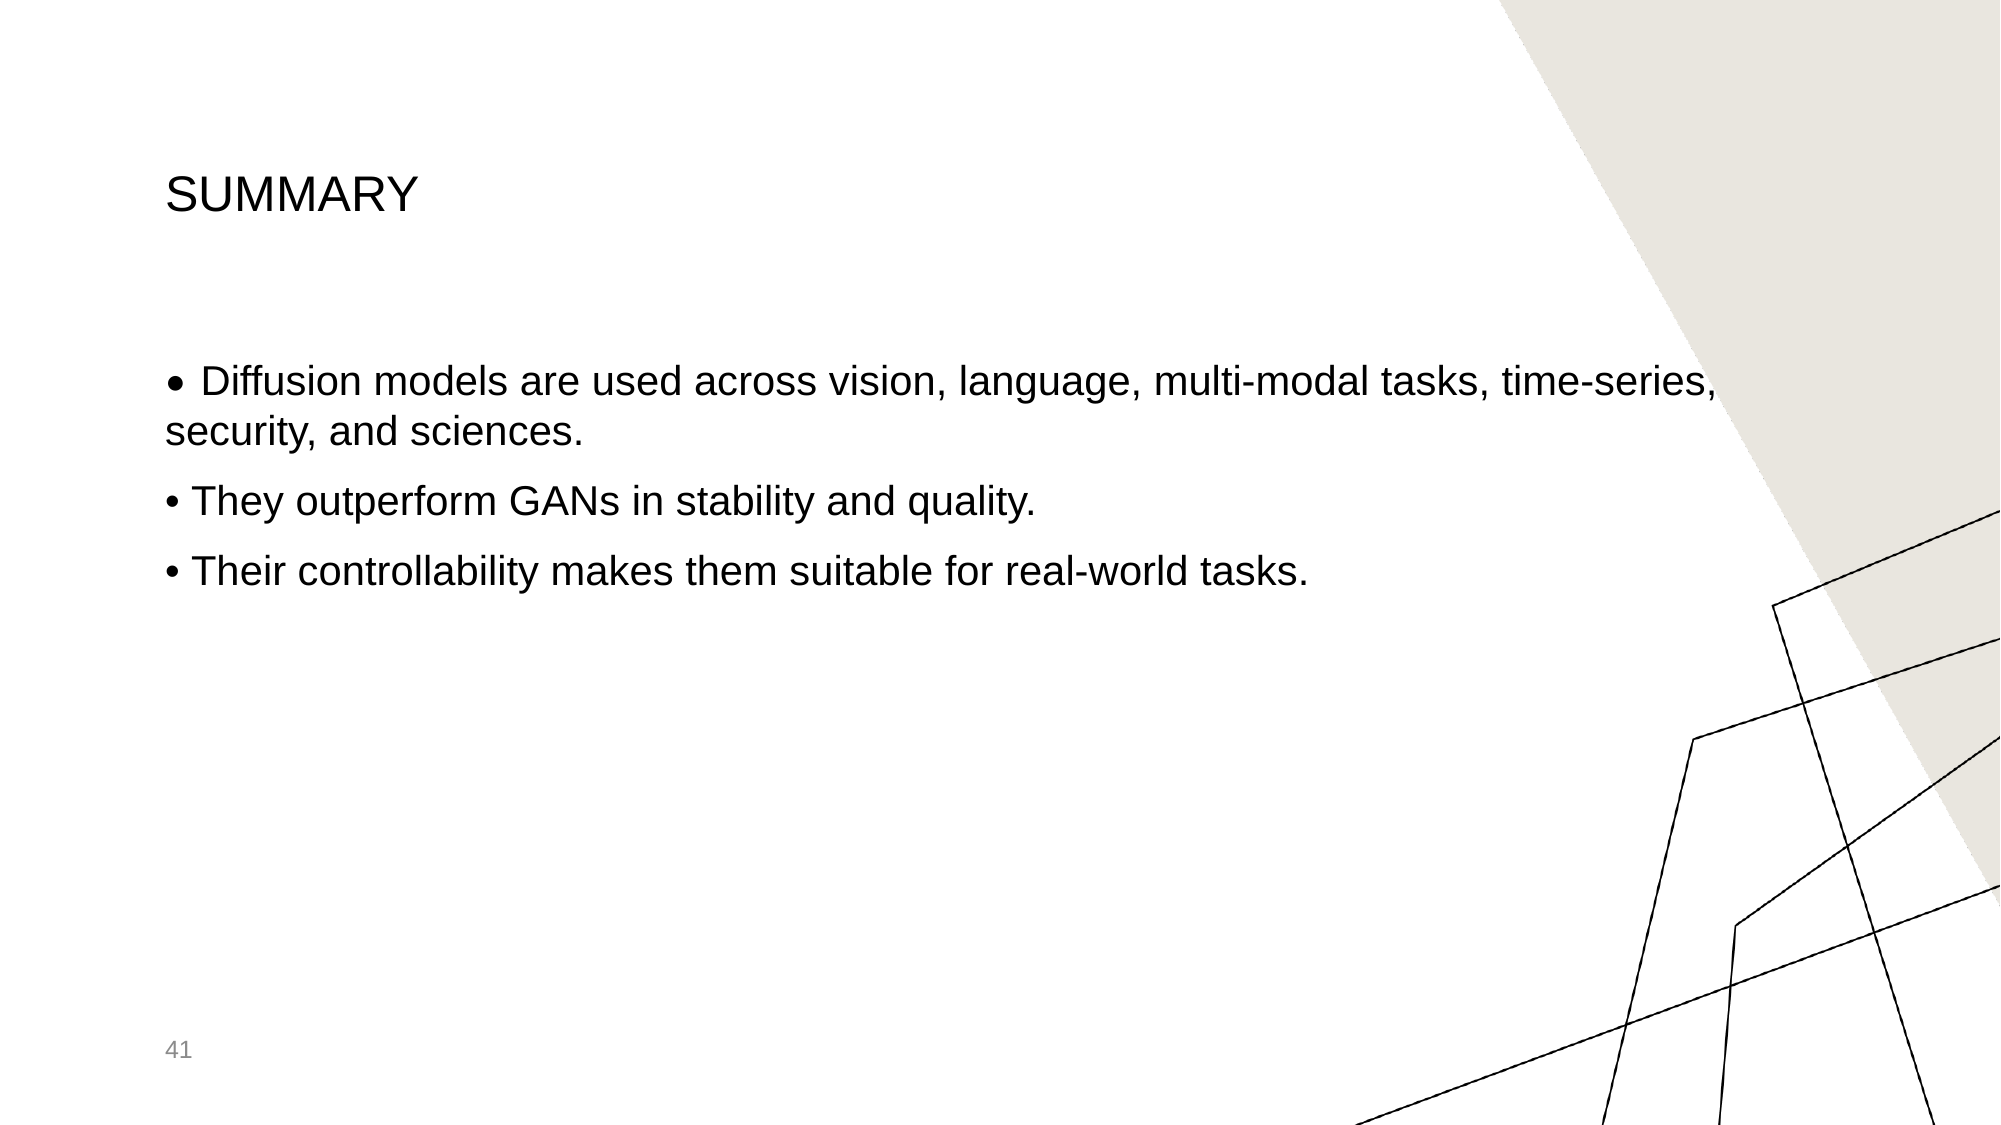

# Summary
• Diffusion models are used across vision, language, multi-modal tasks, time-series, security, and sciences.
• They outperform GANs in stability and quality.
• Their controllability makes them suitable for real-world tasks.
41